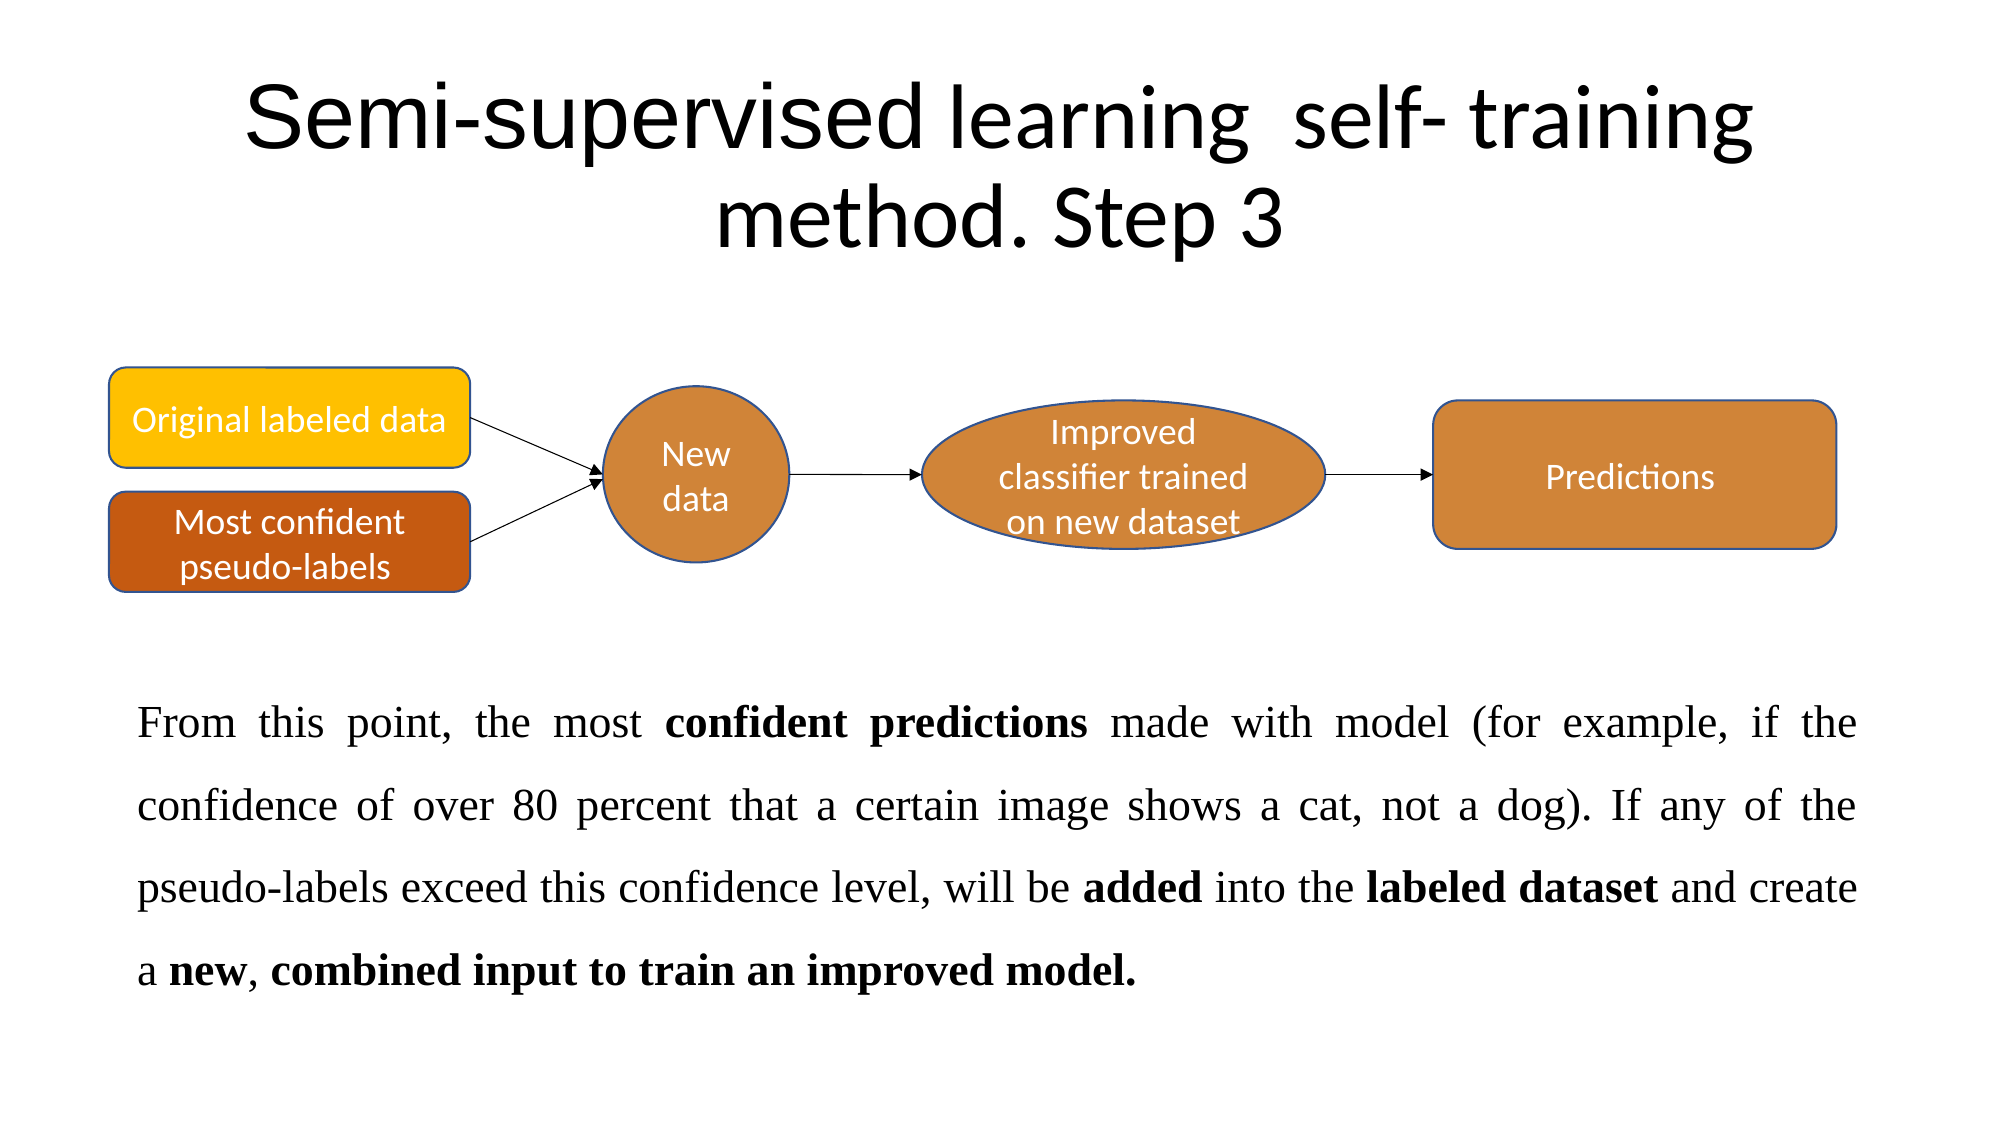

# Semi-supervised learning  self- training method. Step 3
Original labeled data
New data
Improved classifier trained on new dataset
Predictions
Most confident pseudo-labels
From this point, the most confident predictions made with model (for example, if the confidence of over 80 percent that a certain image shows a cat, not a dog). If any of the pseudo-labels exceed this confidence level, will be added into the labeled dataset and create a new, combined input to train an improved model.